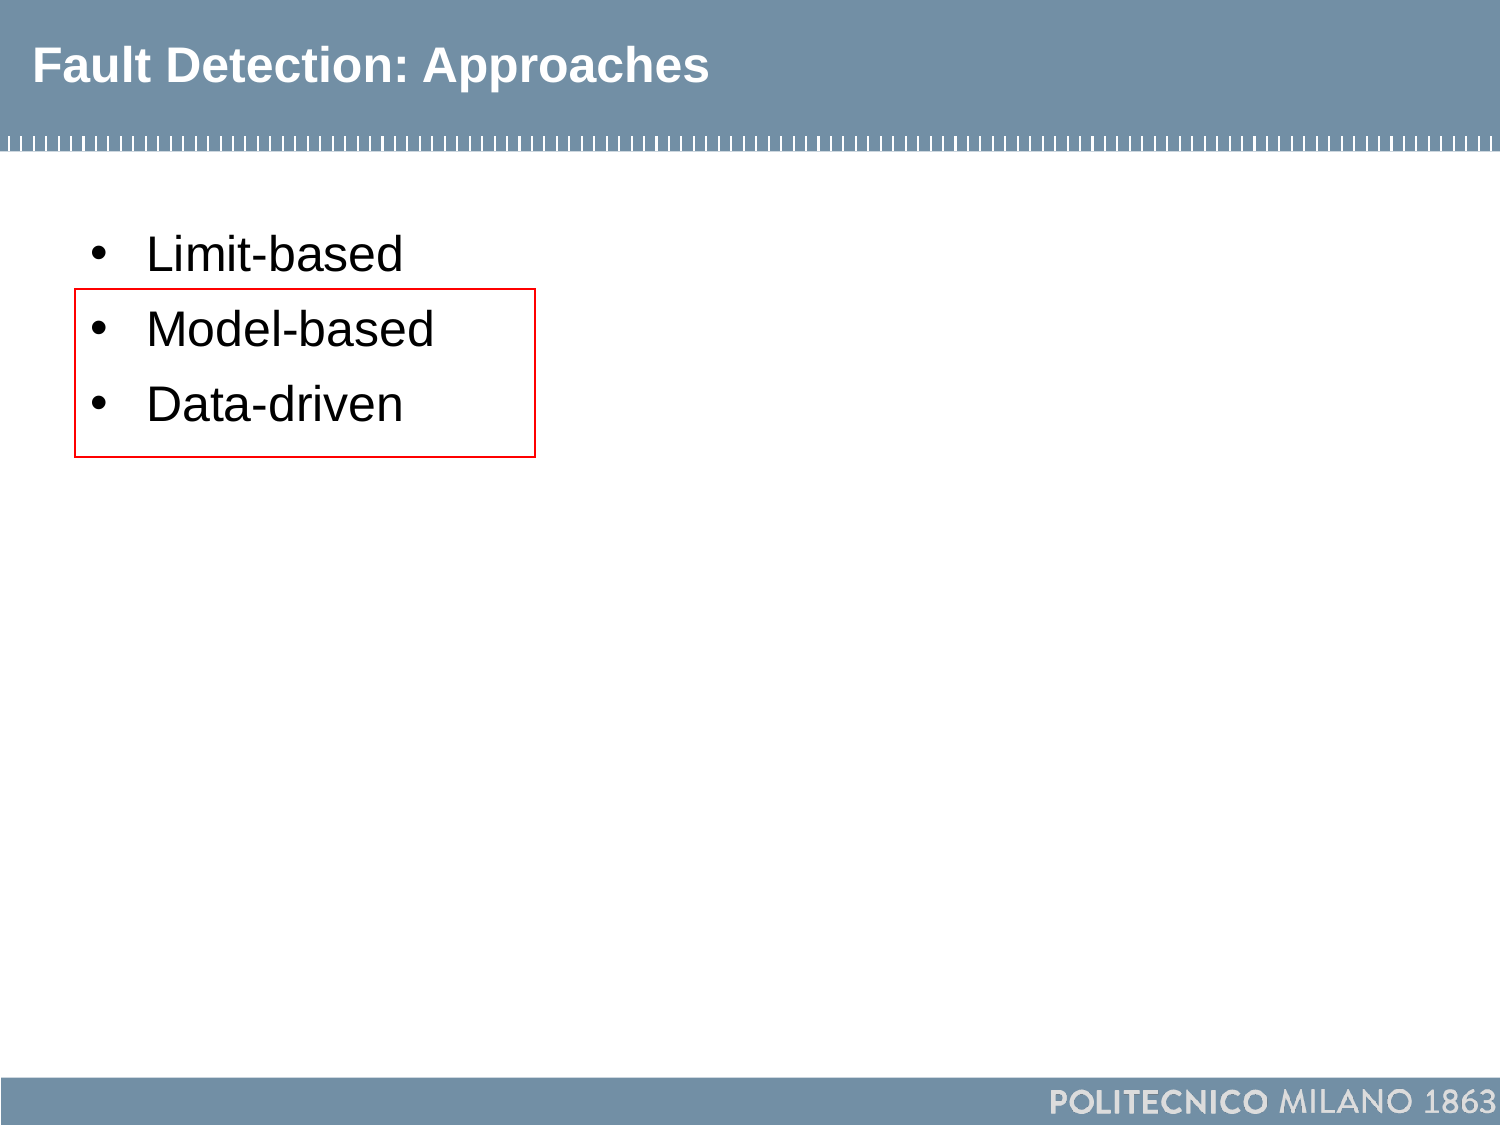

# Fault Detection: Approaches
Limit-based
Model-based
Data-driven